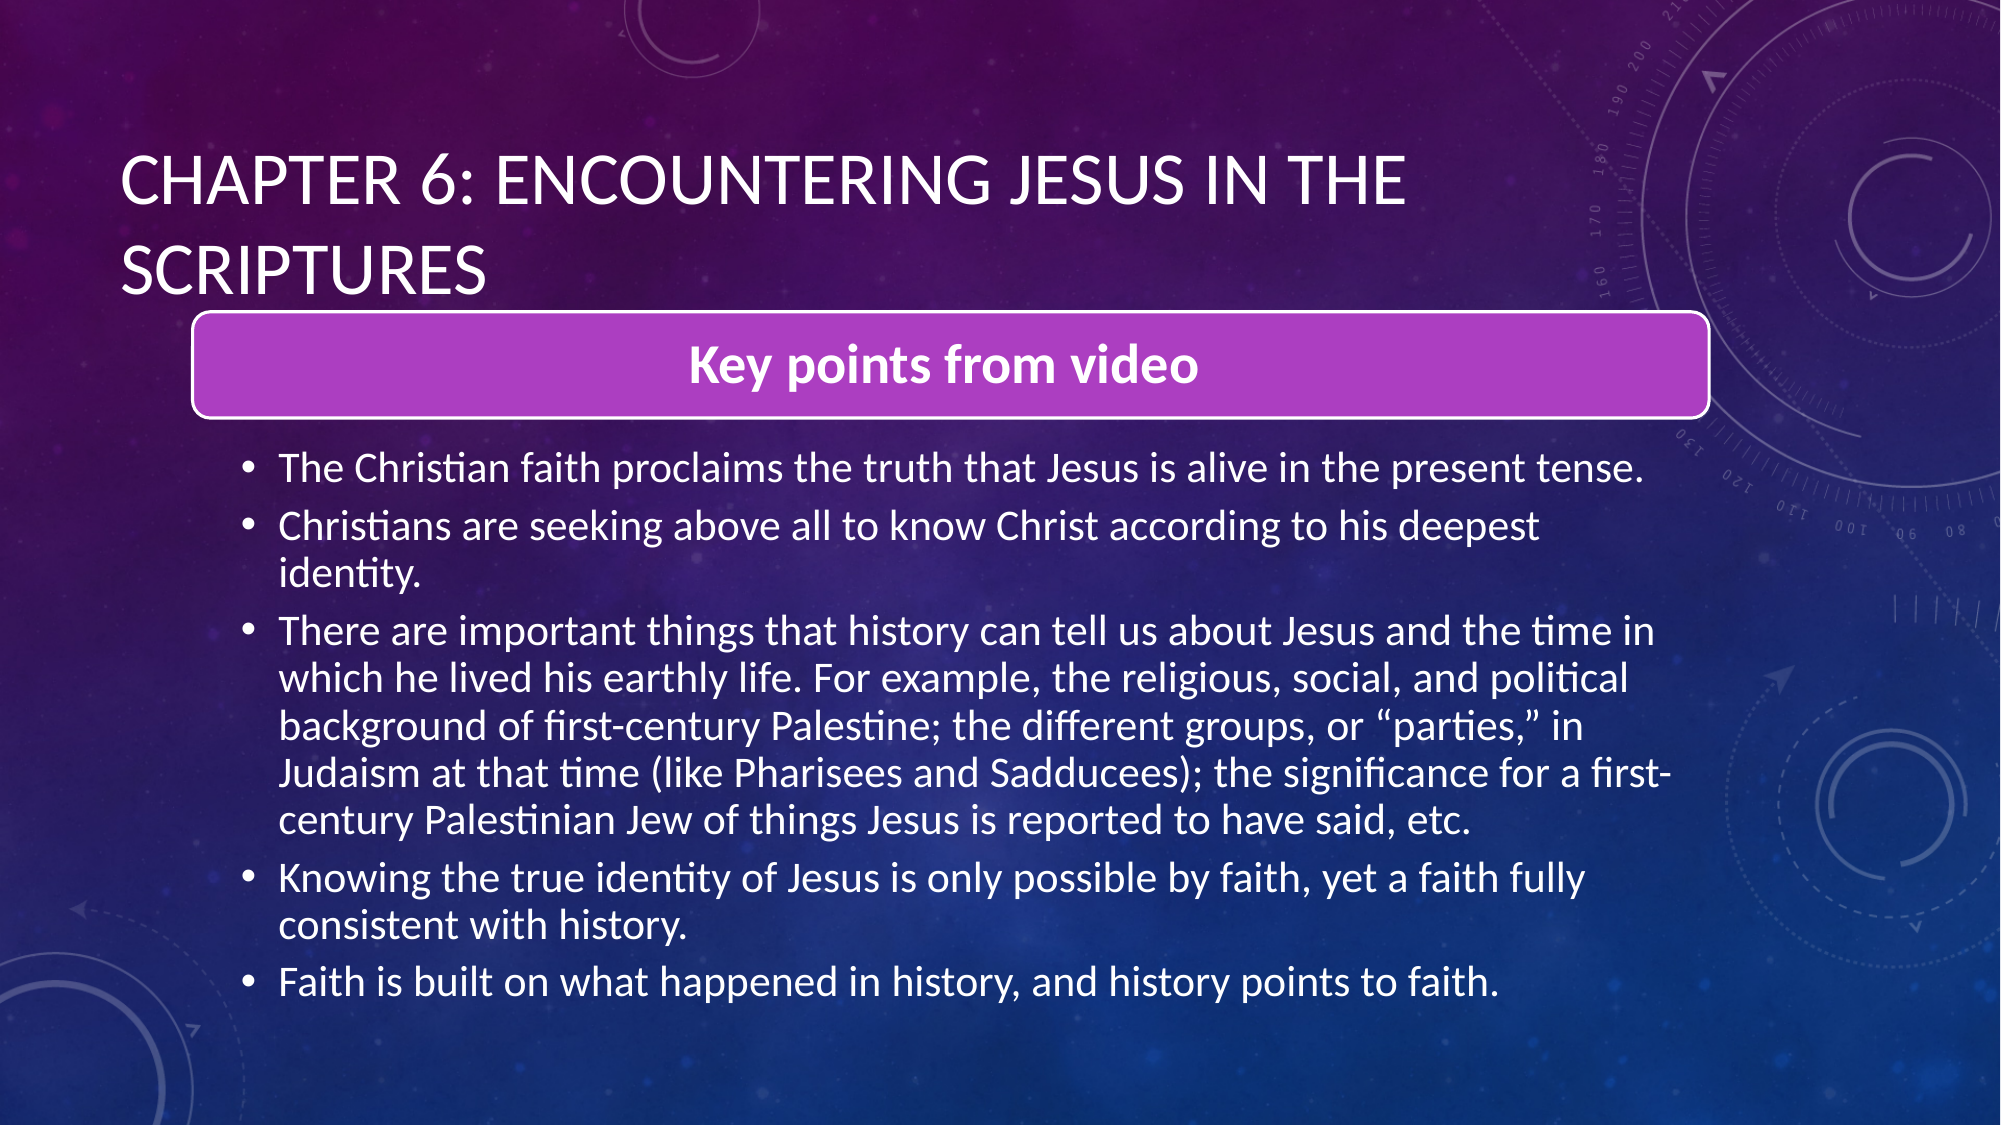

# Chapter 6: Encountering Jesus in the Scriptures

Key points from video
The Christian faith proclaims the truth that Jesus is alive in the present tense.
Christians are seeking above all to know Christ according to his deepest identity.
There are important things that history can tell us about Jesus and the time in which he lived his earthly life. For example, the religious, social, and political background of first-century Palestine; the different groups, or “parties,” in Judaism at that time (like Pharisees and Sadducees); the significance for a first-century Palestinian Jew of things Jesus is reported to have said, etc.
Knowing the true identity of Jesus is only possible by faith, yet a faith fully consistent with history.
Faith is built on what happened in history, and history points to faith.